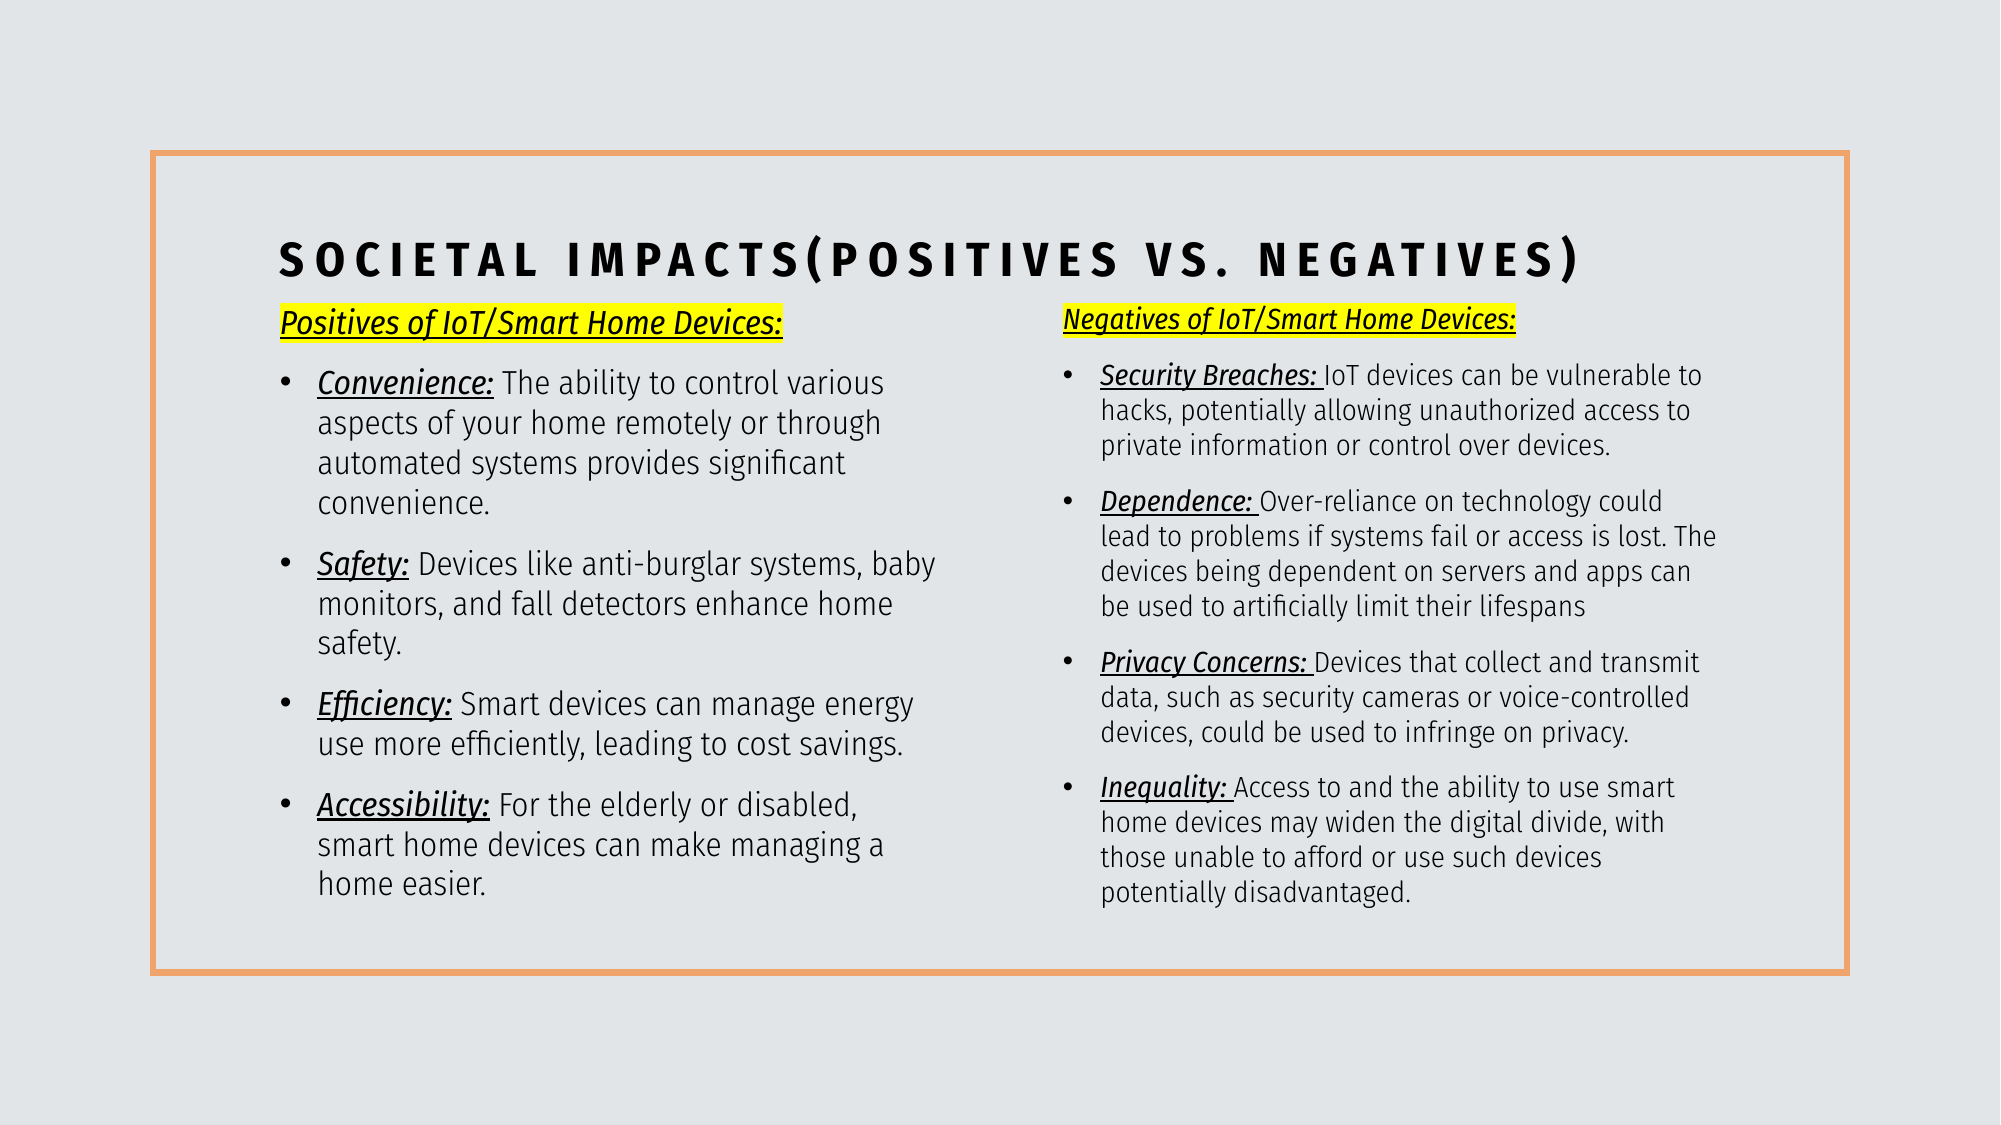

# Societal Impacts(Positives Vs. Negatives)
Negatives of IoT/Smart Home Devices:
Security Breaches: IoT devices can be vulnerable to hacks, potentially allowing unauthorized access to private information or control over devices.
Dependence: Over-reliance on technology could lead to problems if systems fail or access is lost. The devices being dependent on servers and apps can be used to artificially limit their lifespans
Privacy Concerns: Devices that collect and transmit data, such as security cameras or voice-controlled devices, could be used to infringe on privacy.
Inequality: Access to and the ability to use smart home devices may widen the digital divide, with those unable to afford or use such devices potentially disadvantaged.
Positives of IoT/Smart Home Devices:
Convenience: The ability to control various aspects of your home remotely or through automated systems provides significant convenience.
Safety: Devices like anti-burglar systems, baby monitors, and fall detectors enhance home safety.
Efficiency: Smart devices can manage energy use more efficiently, leading to cost savings.
Accessibility: For the elderly or disabled, smart home devices can make managing a home easier.